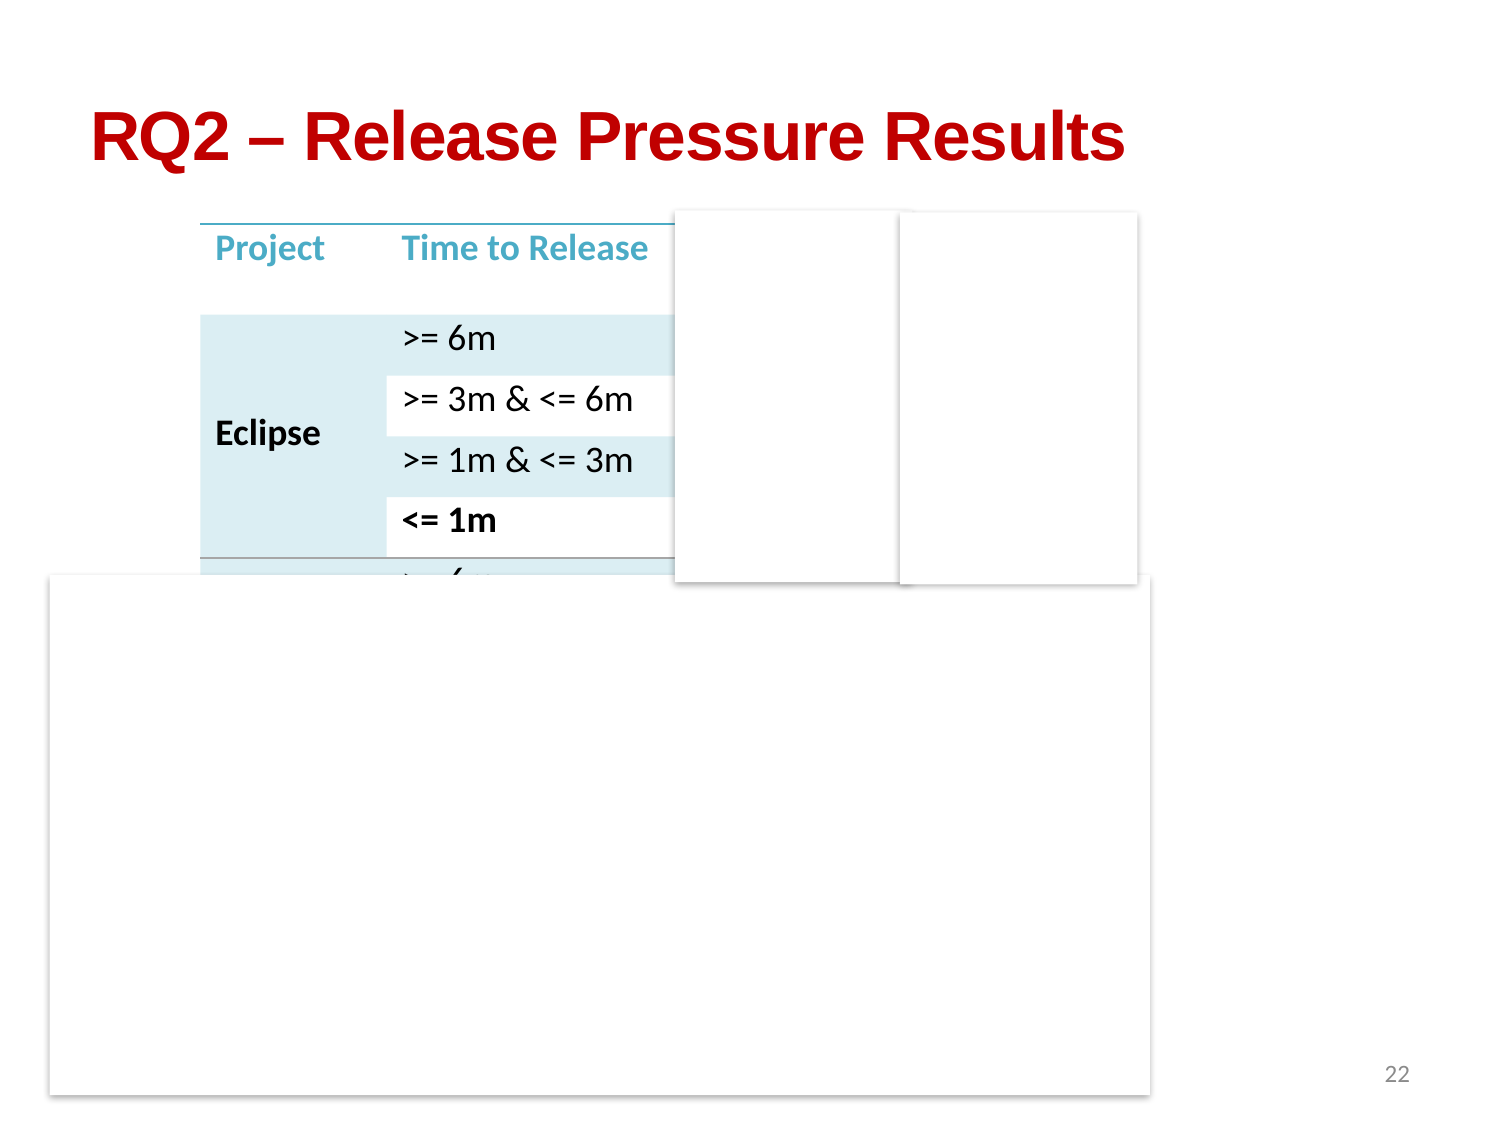

RQ2 – Release Pressure Results

| Project | Time to Release | % Technical debt | % over all changes |
| --- | --- | --- | --- |
| Eclipse | >= 6m | 41.7% | 0.33% |
|  | >= 3m & <= 6m | 36.4% | 0.64% |
|  | >= 1m & <= 3m | 16.7% | 0.39% |
|  | <= 1m | 5.3% | 0.39% |
| ArgoUML | >= 6m | 33.3% | 0.20% |
|  | >= 3m & <= 6m | 41.7% | 0.34% |
|  | >= 1m & <= 3m | 16.7% | 0.19% |
|  | <= 1m | 8.3% | 0.23% |
| Apache httpd | >= 6m | 37.5% | 0.22% |
|  | >= 3m & <= 6m | 31.6% | 0.31% |
|  | >= 1m & <= 3m | 20.6% | 0.24% |
|  | <= 1m | 10.3% | 0.21% |

22